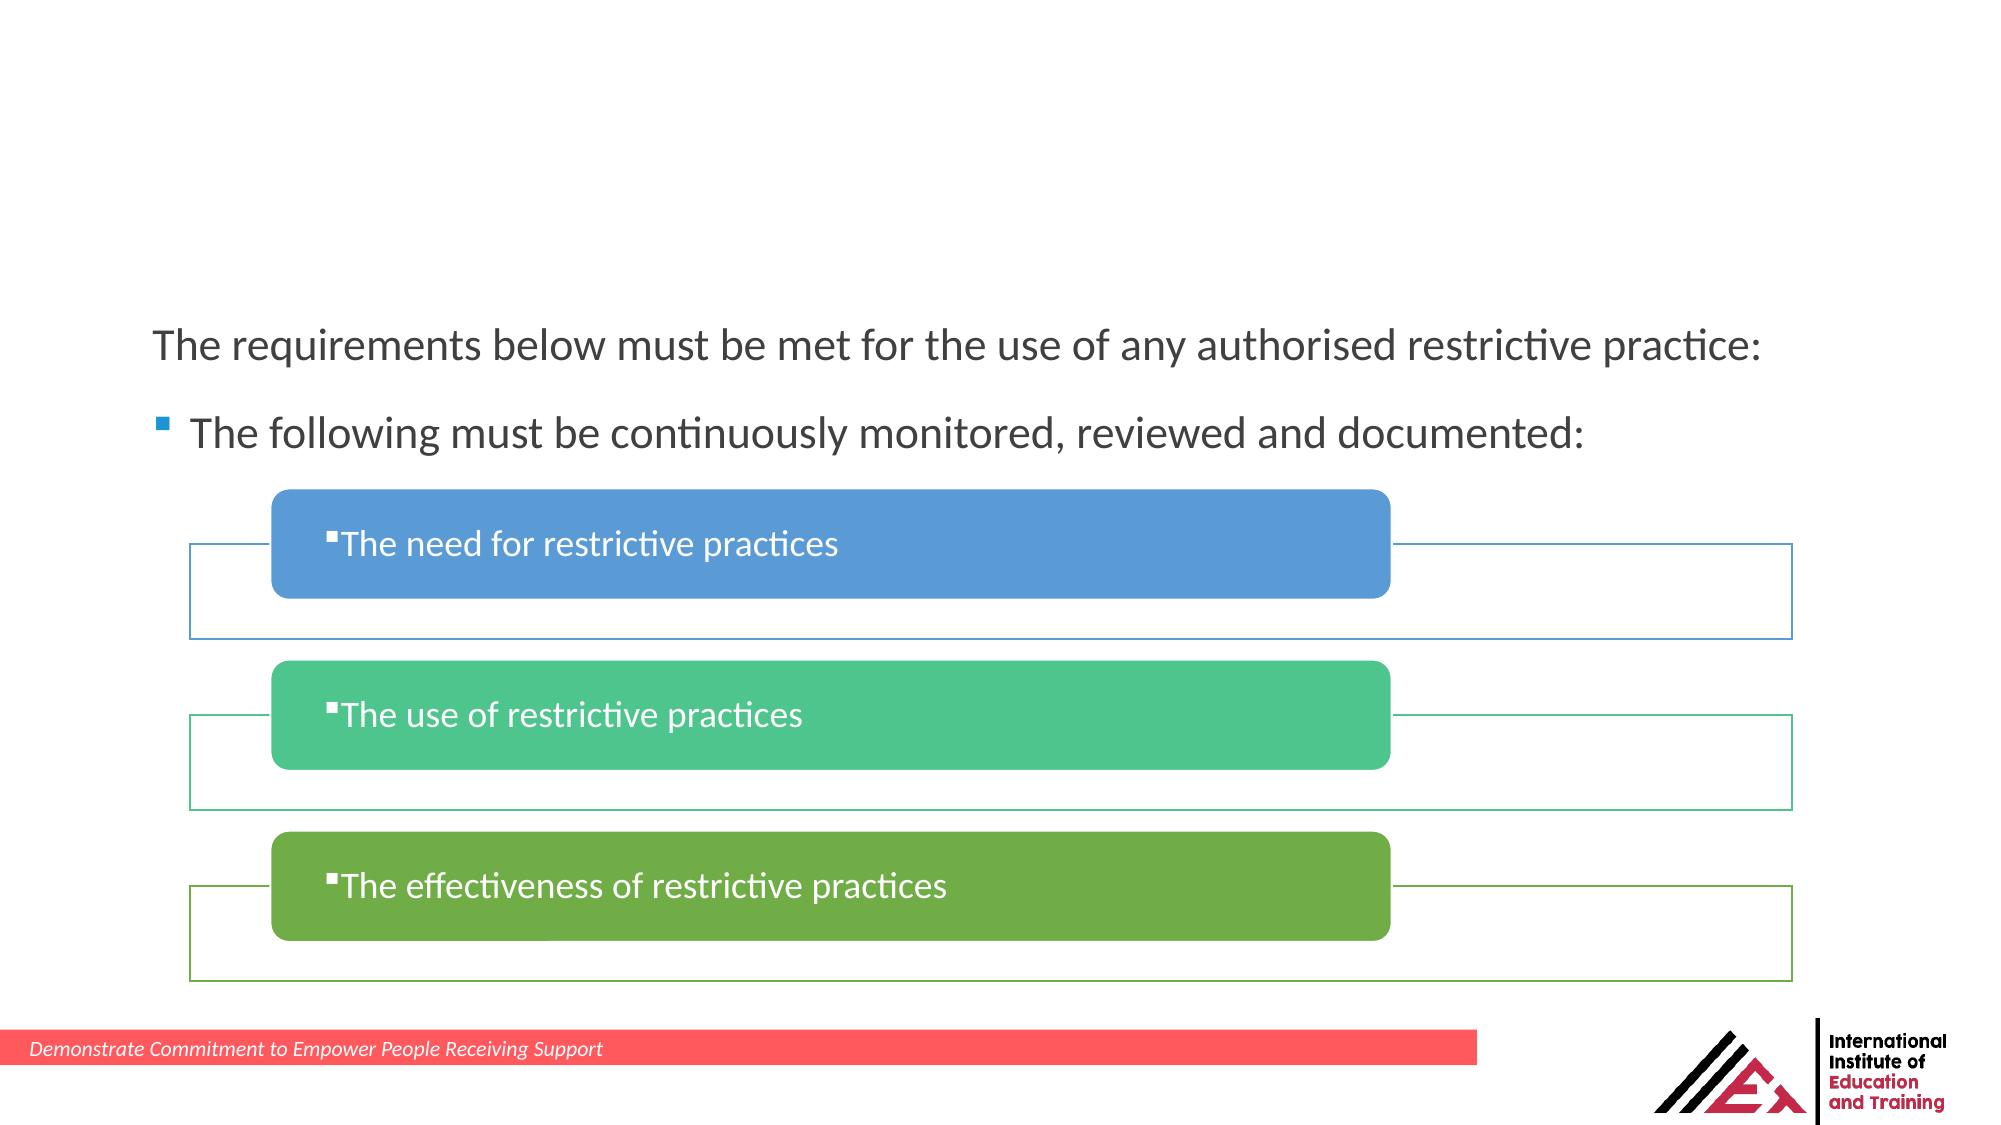

The requirements below must be met for the use of any authorised restrictive practice:
The following must be continuously monitored, reviewed and documented:
The need for restrictive practices
The use of restrictive practices
The effectiveness of restrictive practices
Demonstrate Commitment to Empower People Receiving Support